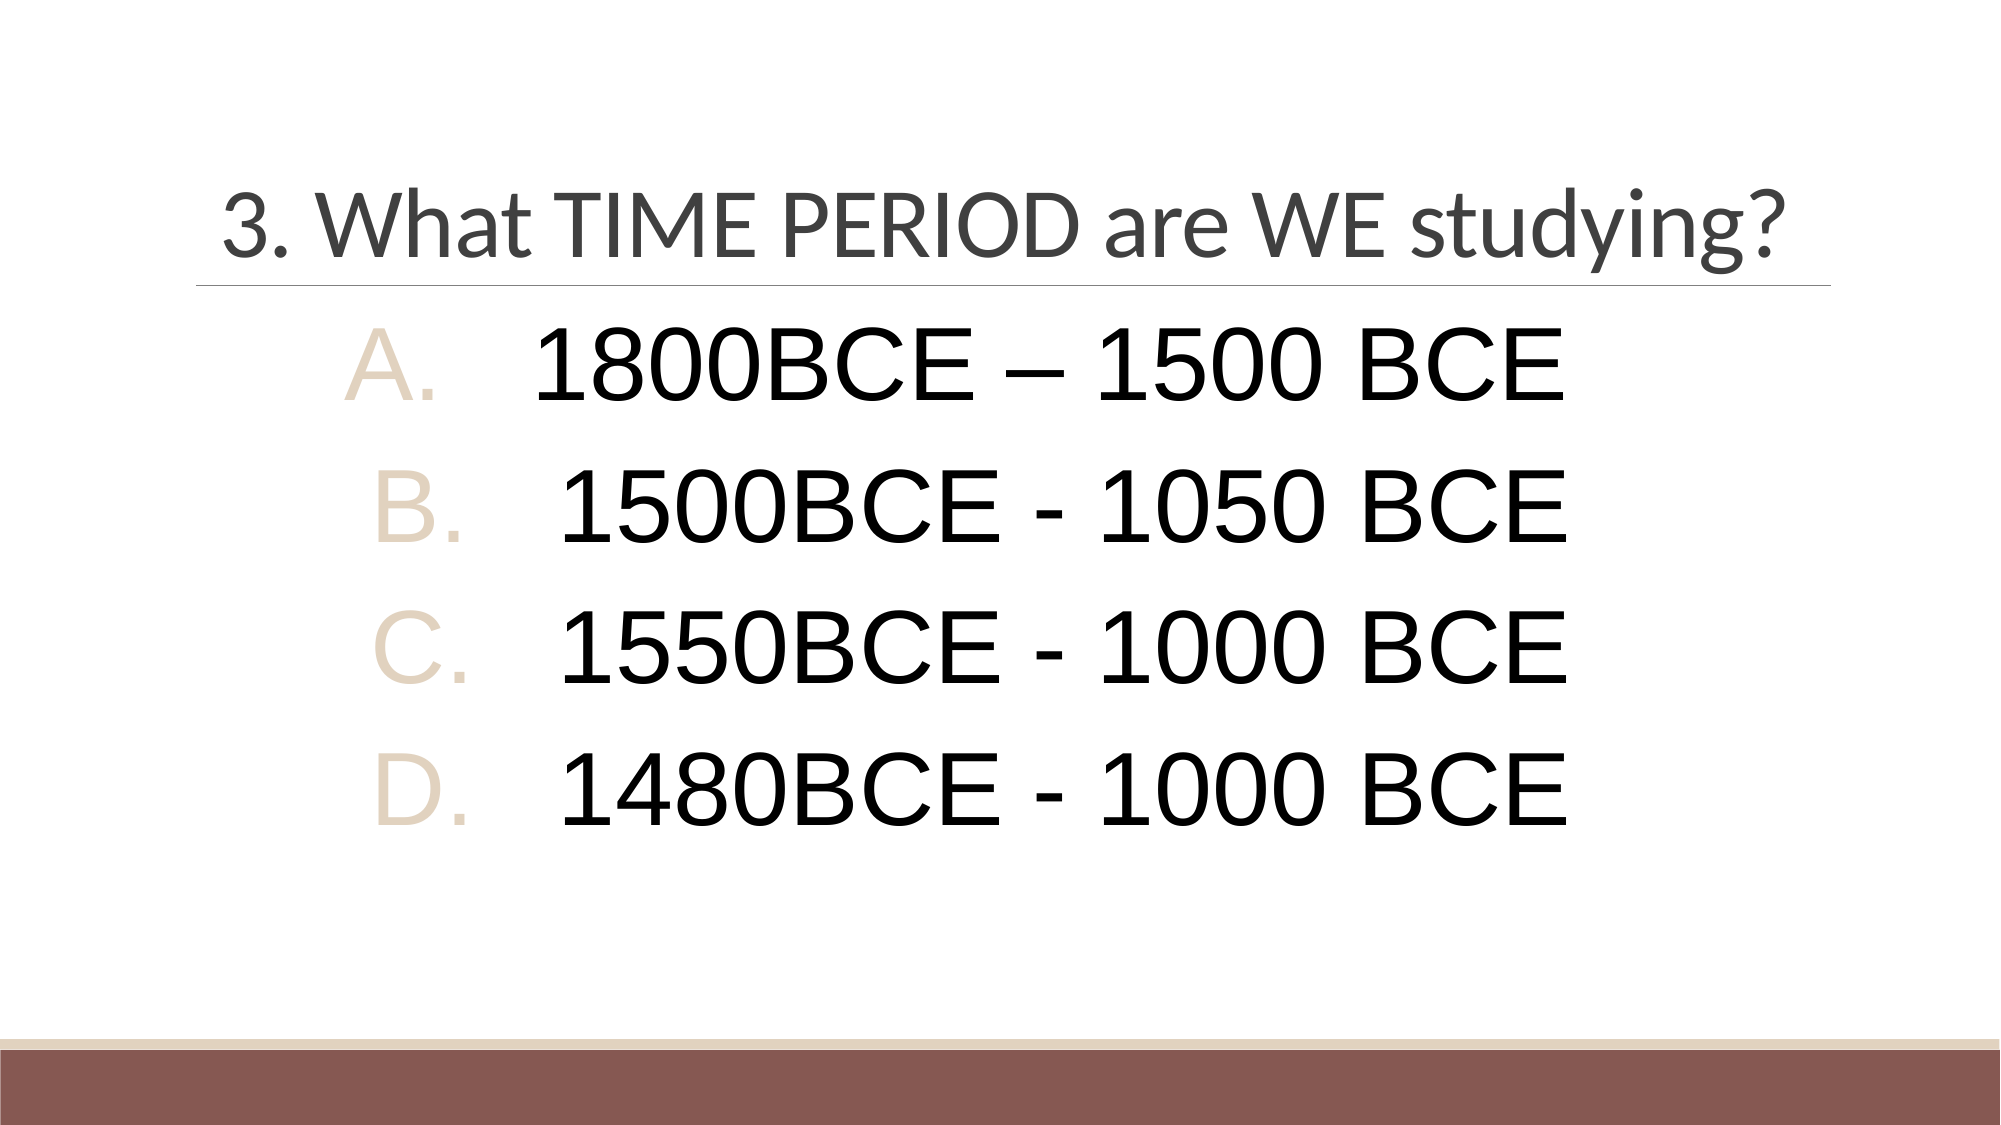

# 3. What TIME PERIOD are WE studying?
1800BCE – 1500 BCE
1500BCE - 1050 BCE
1550BCE - 1000 BCE
1480BCE - 1000 BCE